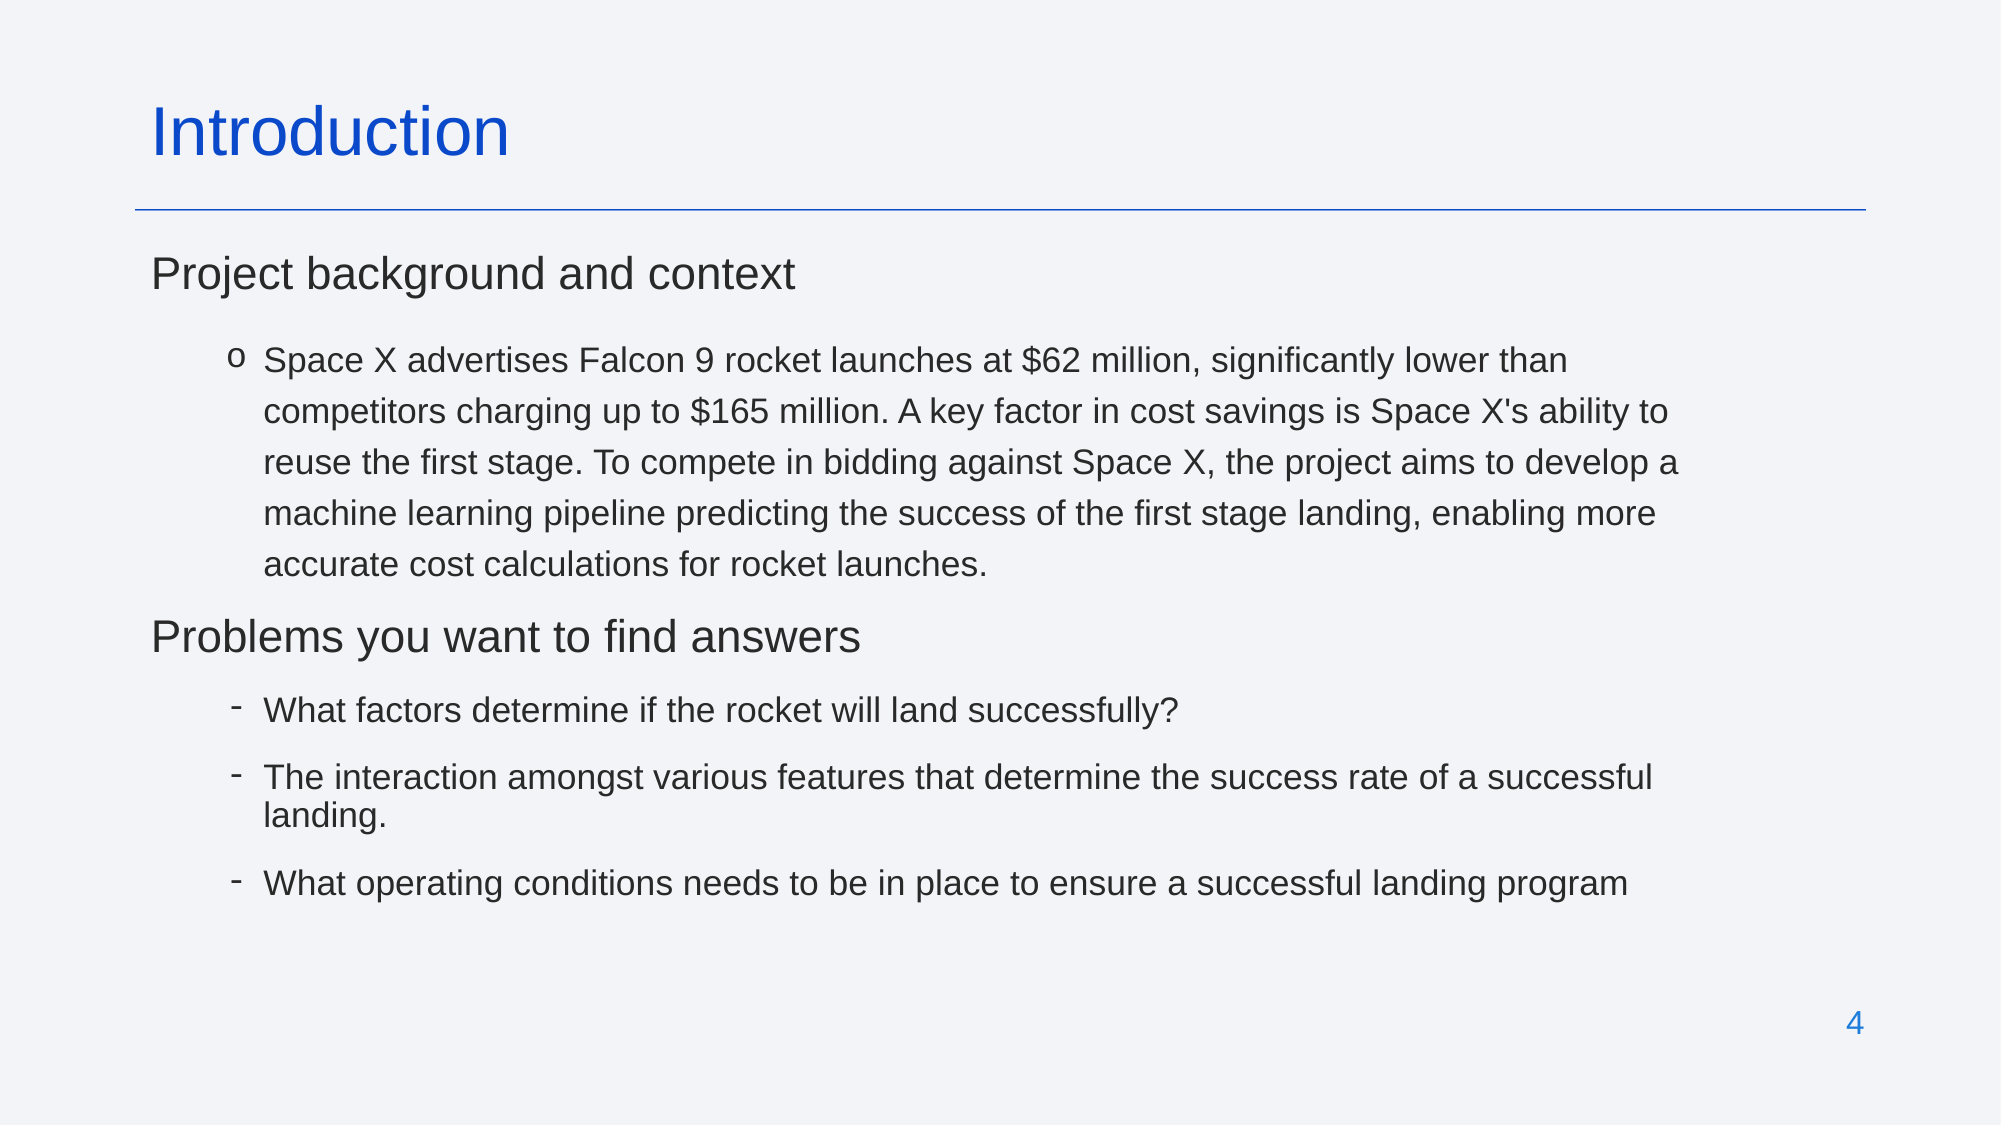

Introduction
Project background and context
Space X advertises Falcon 9 rocket launches at $62 million, significantly lower than competitors charging up to $165 million. A key factor in cost savings is Space X's ability to reuse the first stage. To compete in bidding against Space X, the project aims to develop a machine learning pipeline predicting the success of the first stage landing, enabling more accurate cost calculations for rocket launches.
Problems you want to find answers
What factors determine if the rocket will land successfully?
The interaction amongst various features that determine the success rate of a successful landing.
What operating conditions needs to be in place to ensure a successful landing program

4